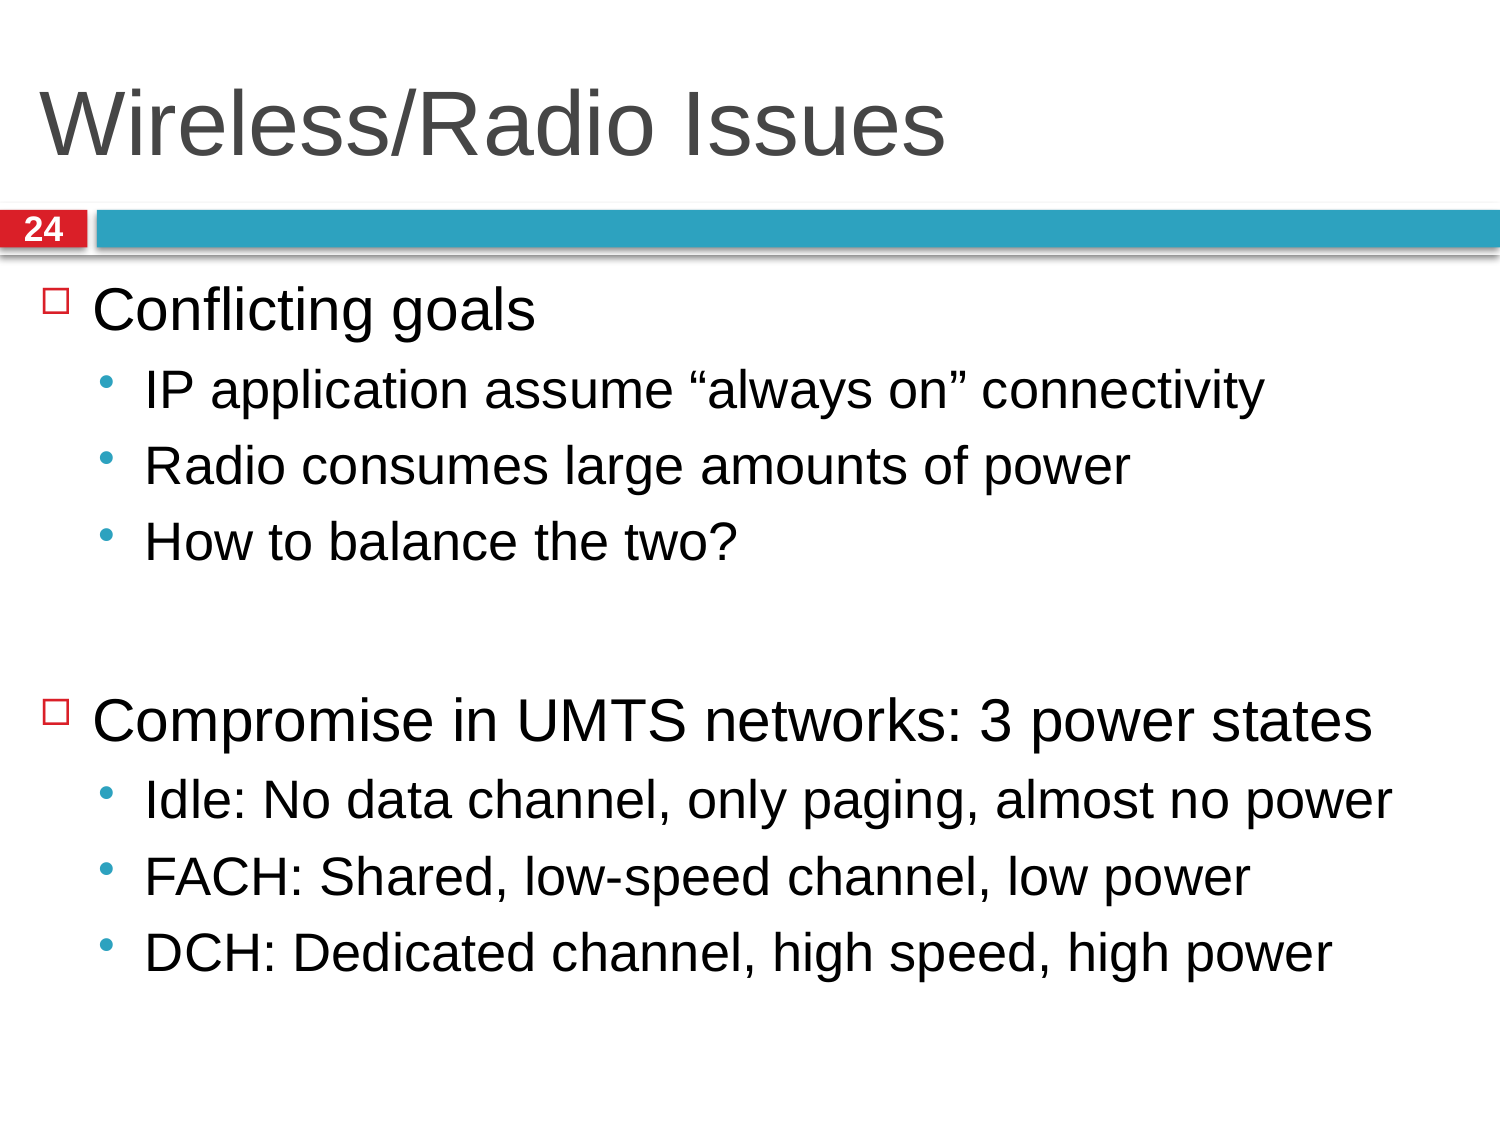

# Wireless/Radio Issues
24
Conflicting goals
IP application assume “always on” connectivity
Radio consumes large amounts of power
How to balance the two?

Compromise in UMTS networks: 3 power states
Idle: No data channel, only paging, almost no power
FACH: Shared, low-speed channel, low power
DCH: Dedicated channel, high speed, high power